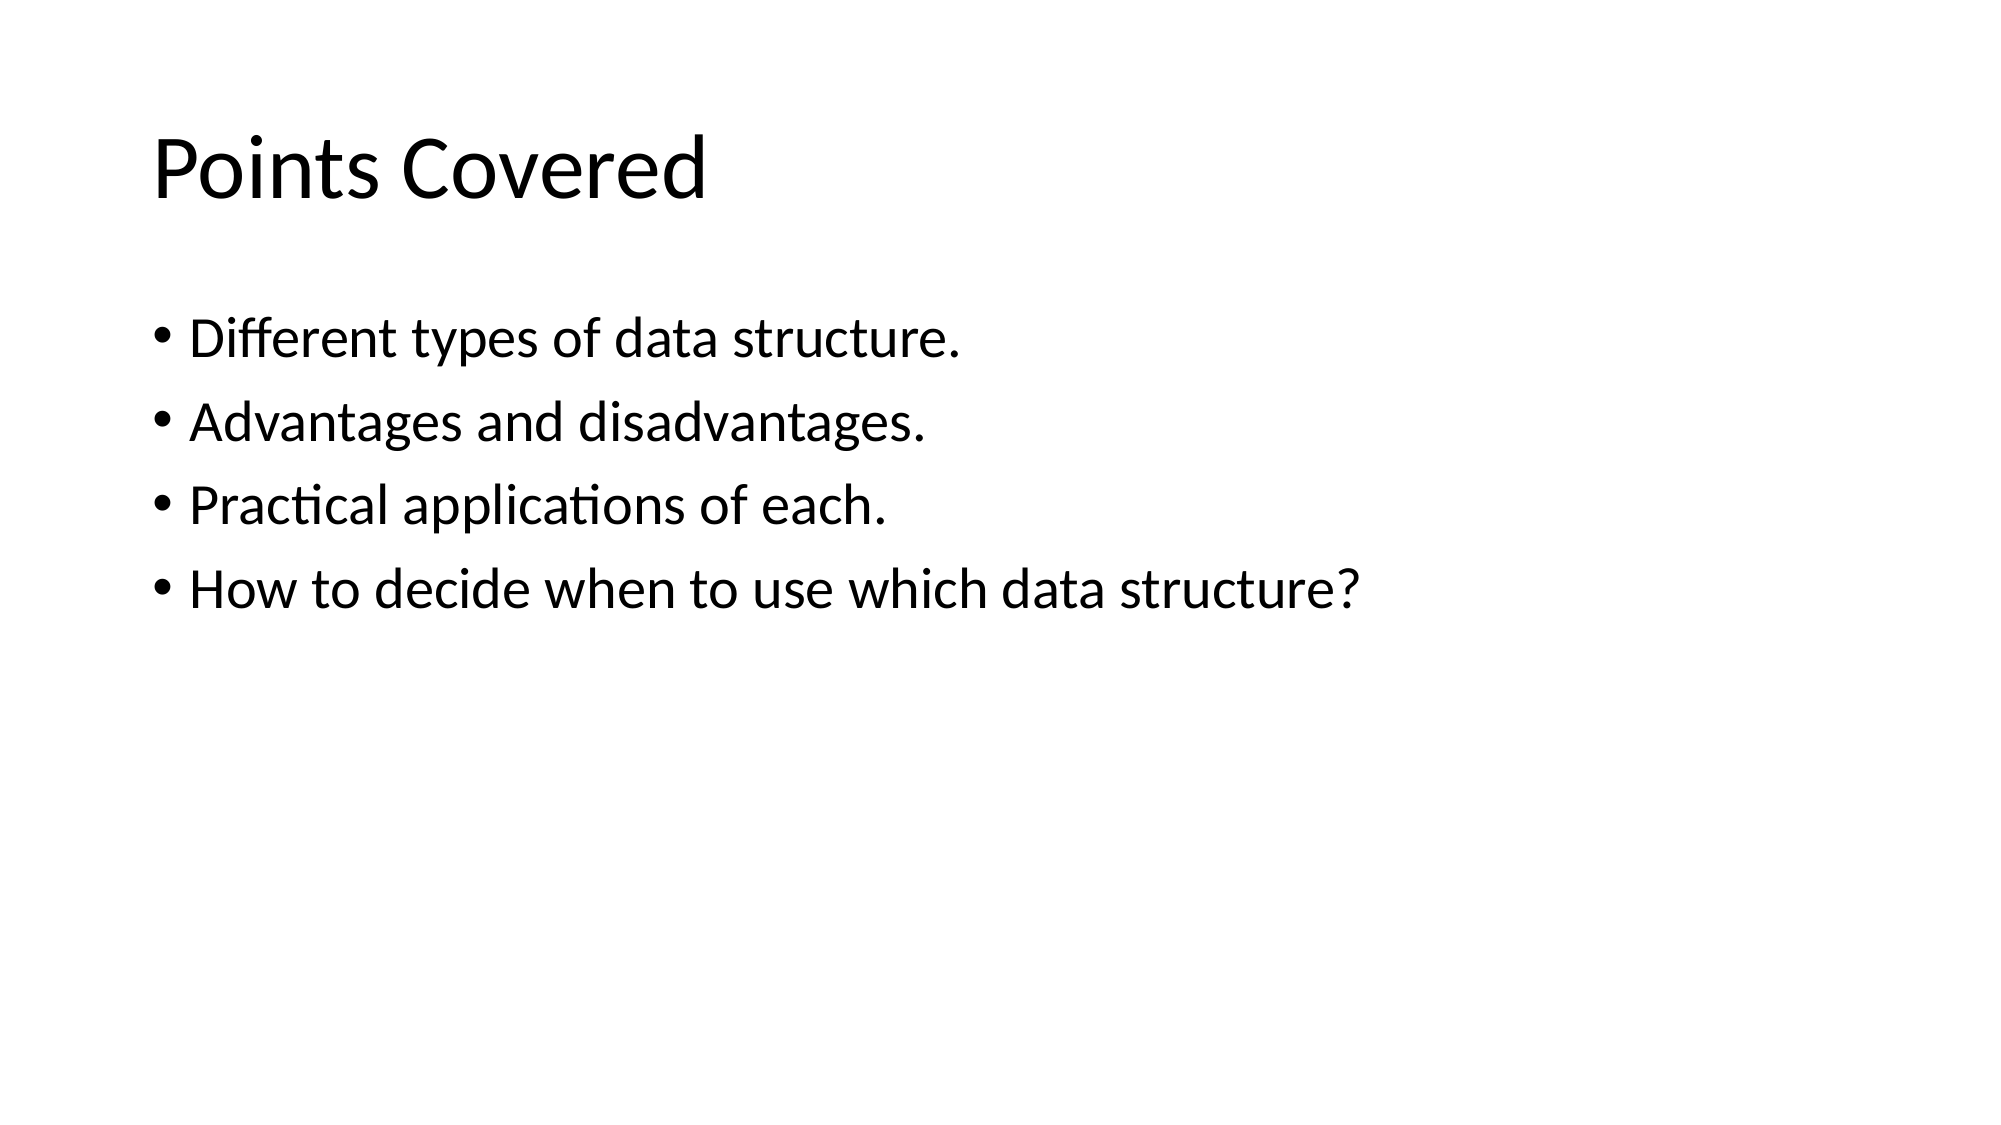

# Points Covered
Different types of data structure.
Advantages and disadvantages.
Practical applications of each.
How to decide when to use which data structure?